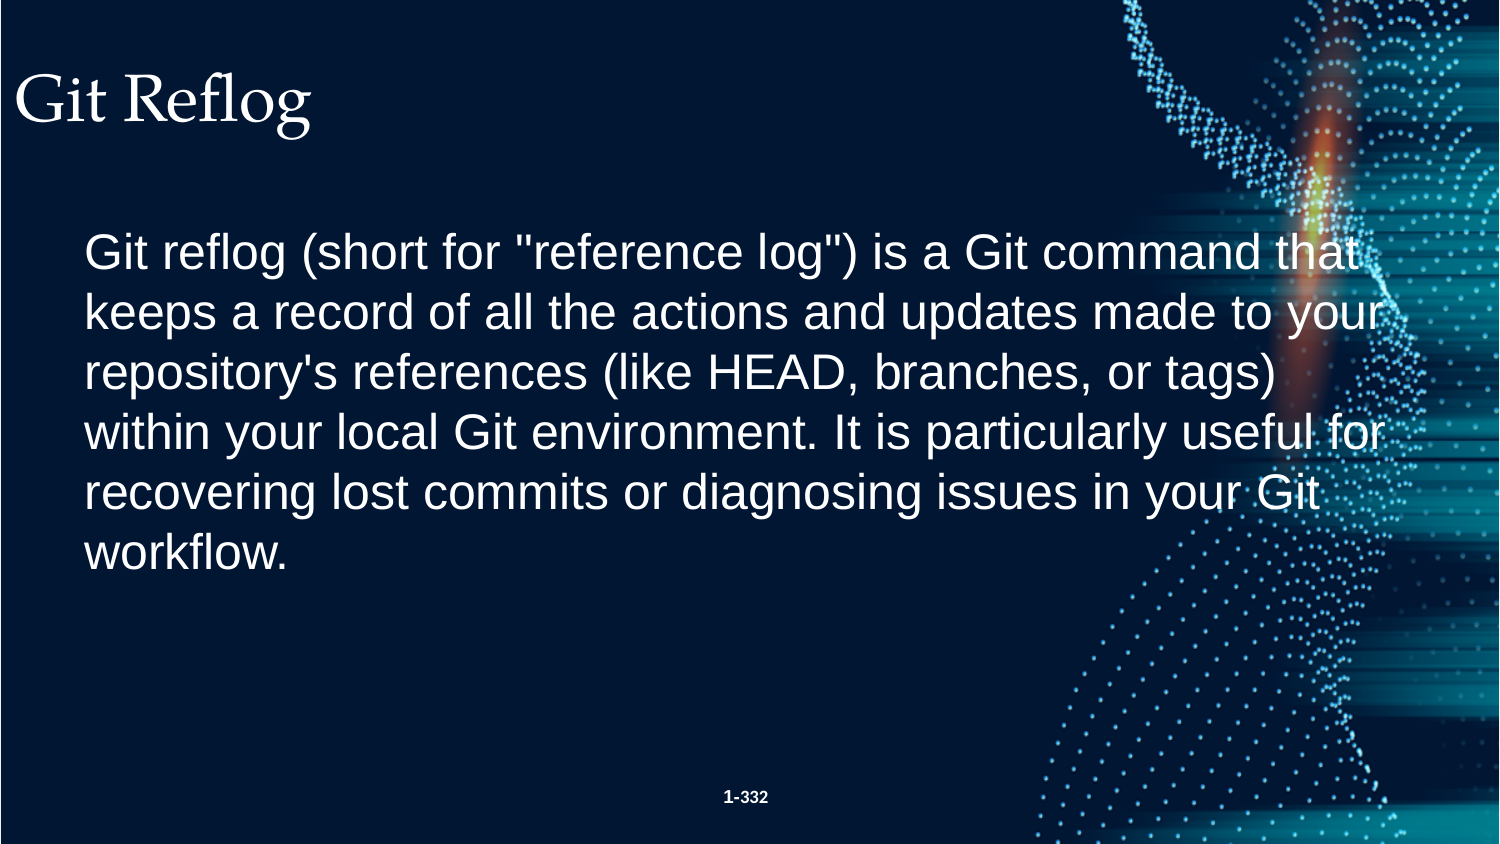

Git Reflog
Git reflog (short for "reference log") is a Git command that keeps a record of all the actions and updates made to your repository's references (like HEAD, branches, or tags) within your local Git environment. It is particularly useful for recovering lost commits or diagnosing issues in your Git workflow.
1-332